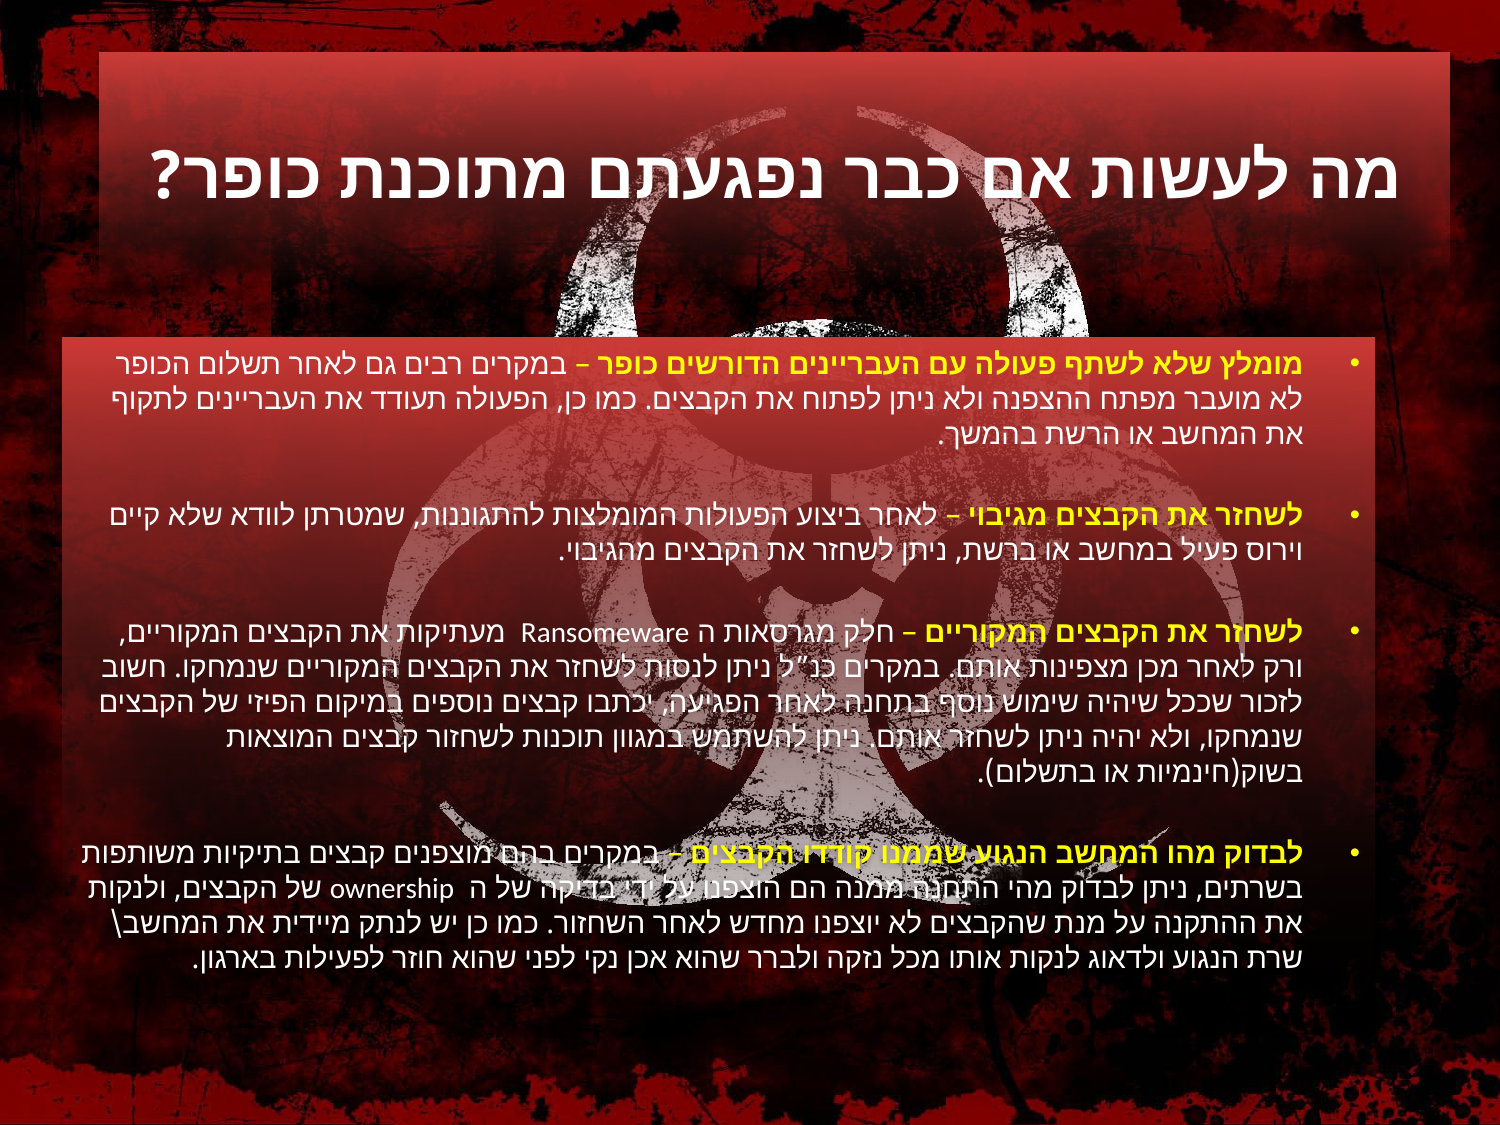

# מה לעשות אם כבר נפגעתם מתוכנת כופר?
מומלץ שלא לשתף פעולה עם העבריינים הדורשים כופר – במקרים רבים גם לאחר תשלום הכופר לא מועבר מפתח ההצפנה ולא ניתן לפתוח את הקבצים. כמו כן, הפעולה תעודד את העבריינים לתקוף את המחשב או הרשת בהמשך.

לשחזר את הקבצים מגיבוי – לאחר ביצוע הפעולות המומלצות להתגוננות, שמטרתן לוודא שלא קיים וירוס פעיל במחשב או ברשת, ניתן לשחזר את הקבצים מהגיבוי.

לשחזר את הקבצים המקוריים – חלק מגרסאות ה Ransomeware  מעתיקות את הקבצים המקוריים, ורק לאחר מכן מצפינות אותם. במקרים כנ”ל ניתן לנסות לשחזר את הקבצים המקוריים שנמחקו. חשוב לזכור שככל שיהיה שימוש נוסף בתחנה לאחר הפגיעה, יכתבו קבצים נוספים במיקום הפיזי של הקבצים שנמחקו, ולא יהיה ניתן לשחזר אותם. ניתן להשתמש במגוון תוכנות לשחזור קבצים המוצאות בשוק(חינמיות או בתשלום).

לבדוק מהו המחשב הנגוע שממנו קודדו הקבצים – במקרים בהם מוצפנים קבצים בתיקיות משותפות בשרתים, ניתן לבדוק מהי התחנה ממנה הם הוצפנו על ידי בדיקה של ה  ownership של הקבצים, ולנקות את ההתקנה על מנת שהקבצים לא יוצפנו מחדש לאחר השחזור. כמו כן יש לנתק מיידית את המחשב\שרת הנגוע ולדאוג לנקות אותו מכל נזקה ולברר שהוא אכן נקי לפני שהוא חוזר לפעילות בארגון.